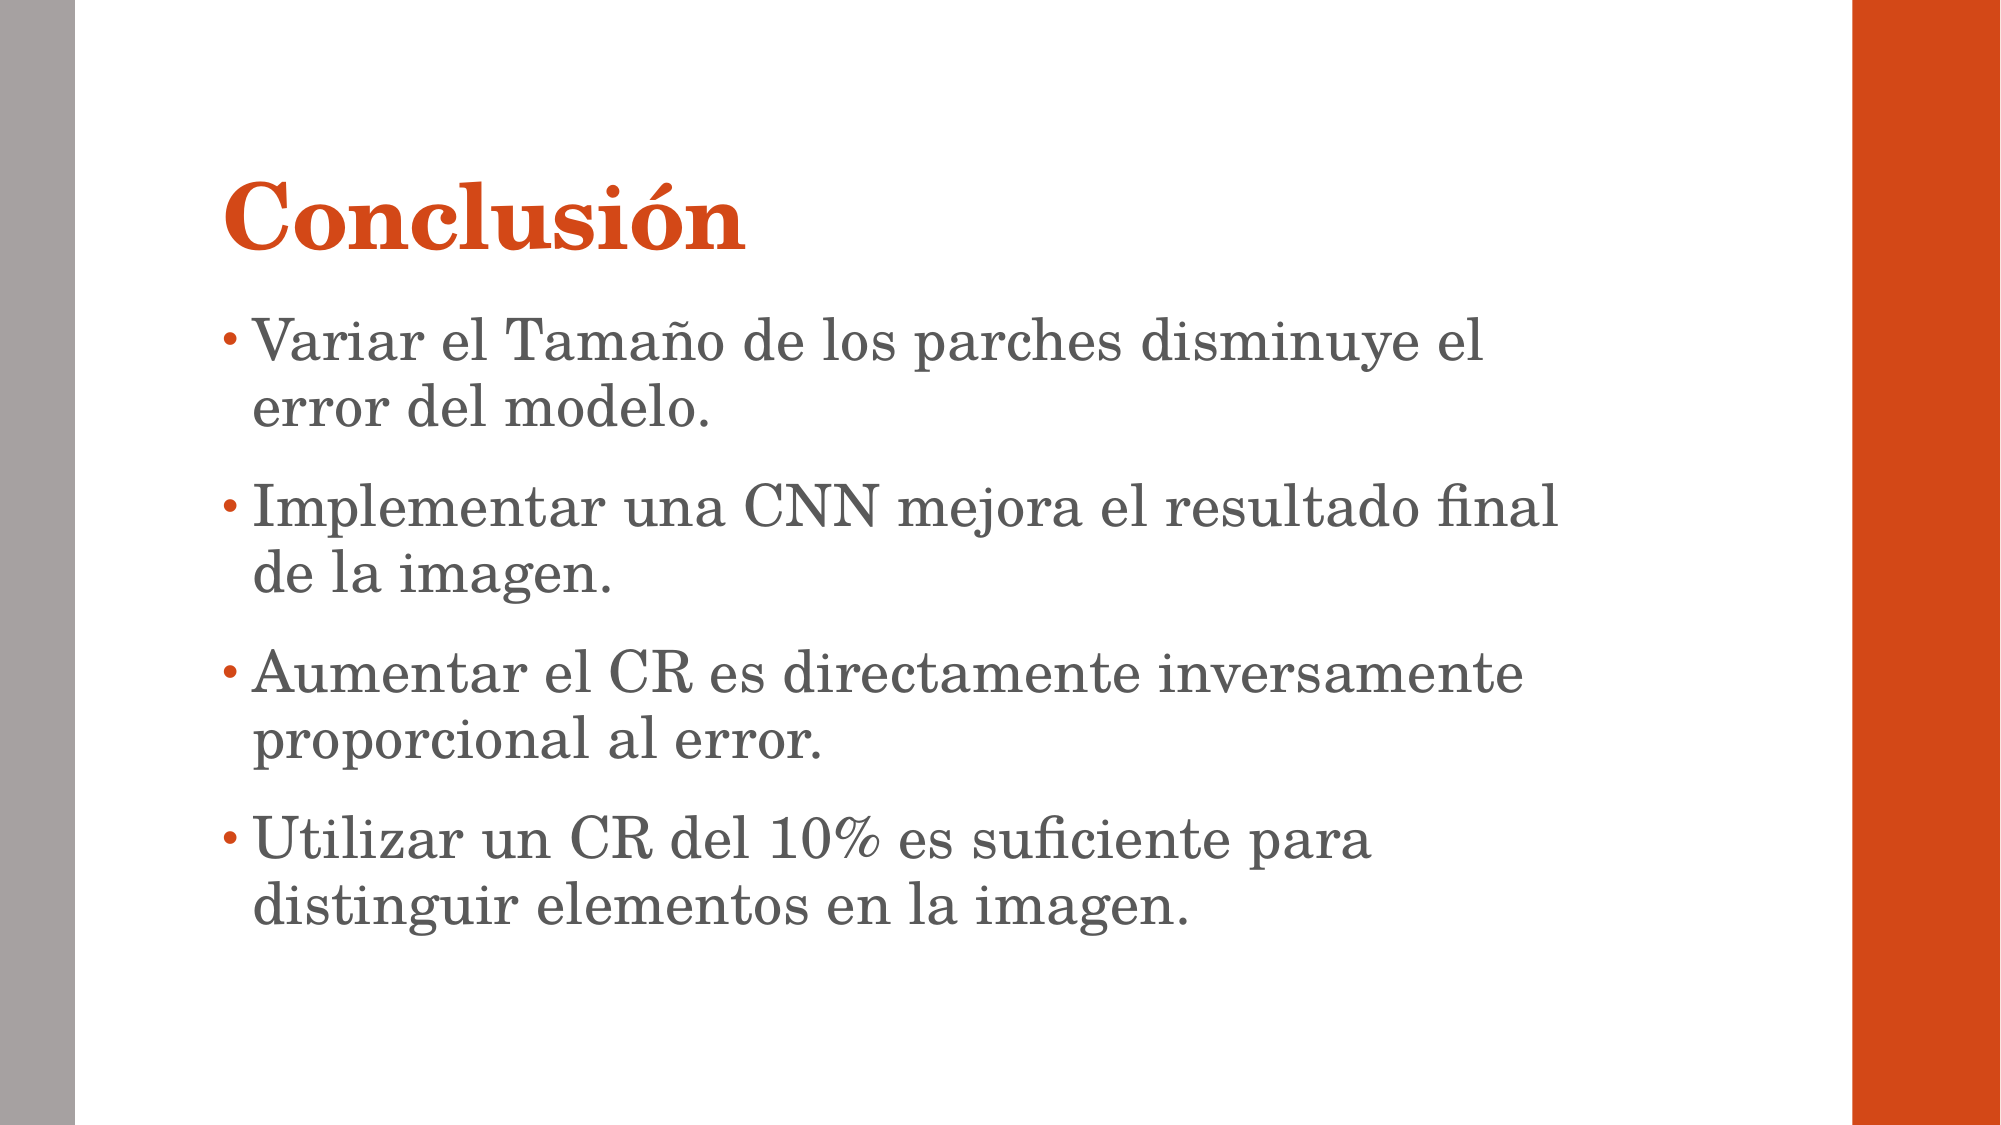

# Conclusión
Variar el Tamaño de los parches disminuye el error del modelo.
Implementar una CNN mejora el resultado final de la imagen.
Aumentar el CR es directamente inversamente proporcional al error.
Utilizar un CR del 10% es suficiente para distinguir elementos en la imagen.